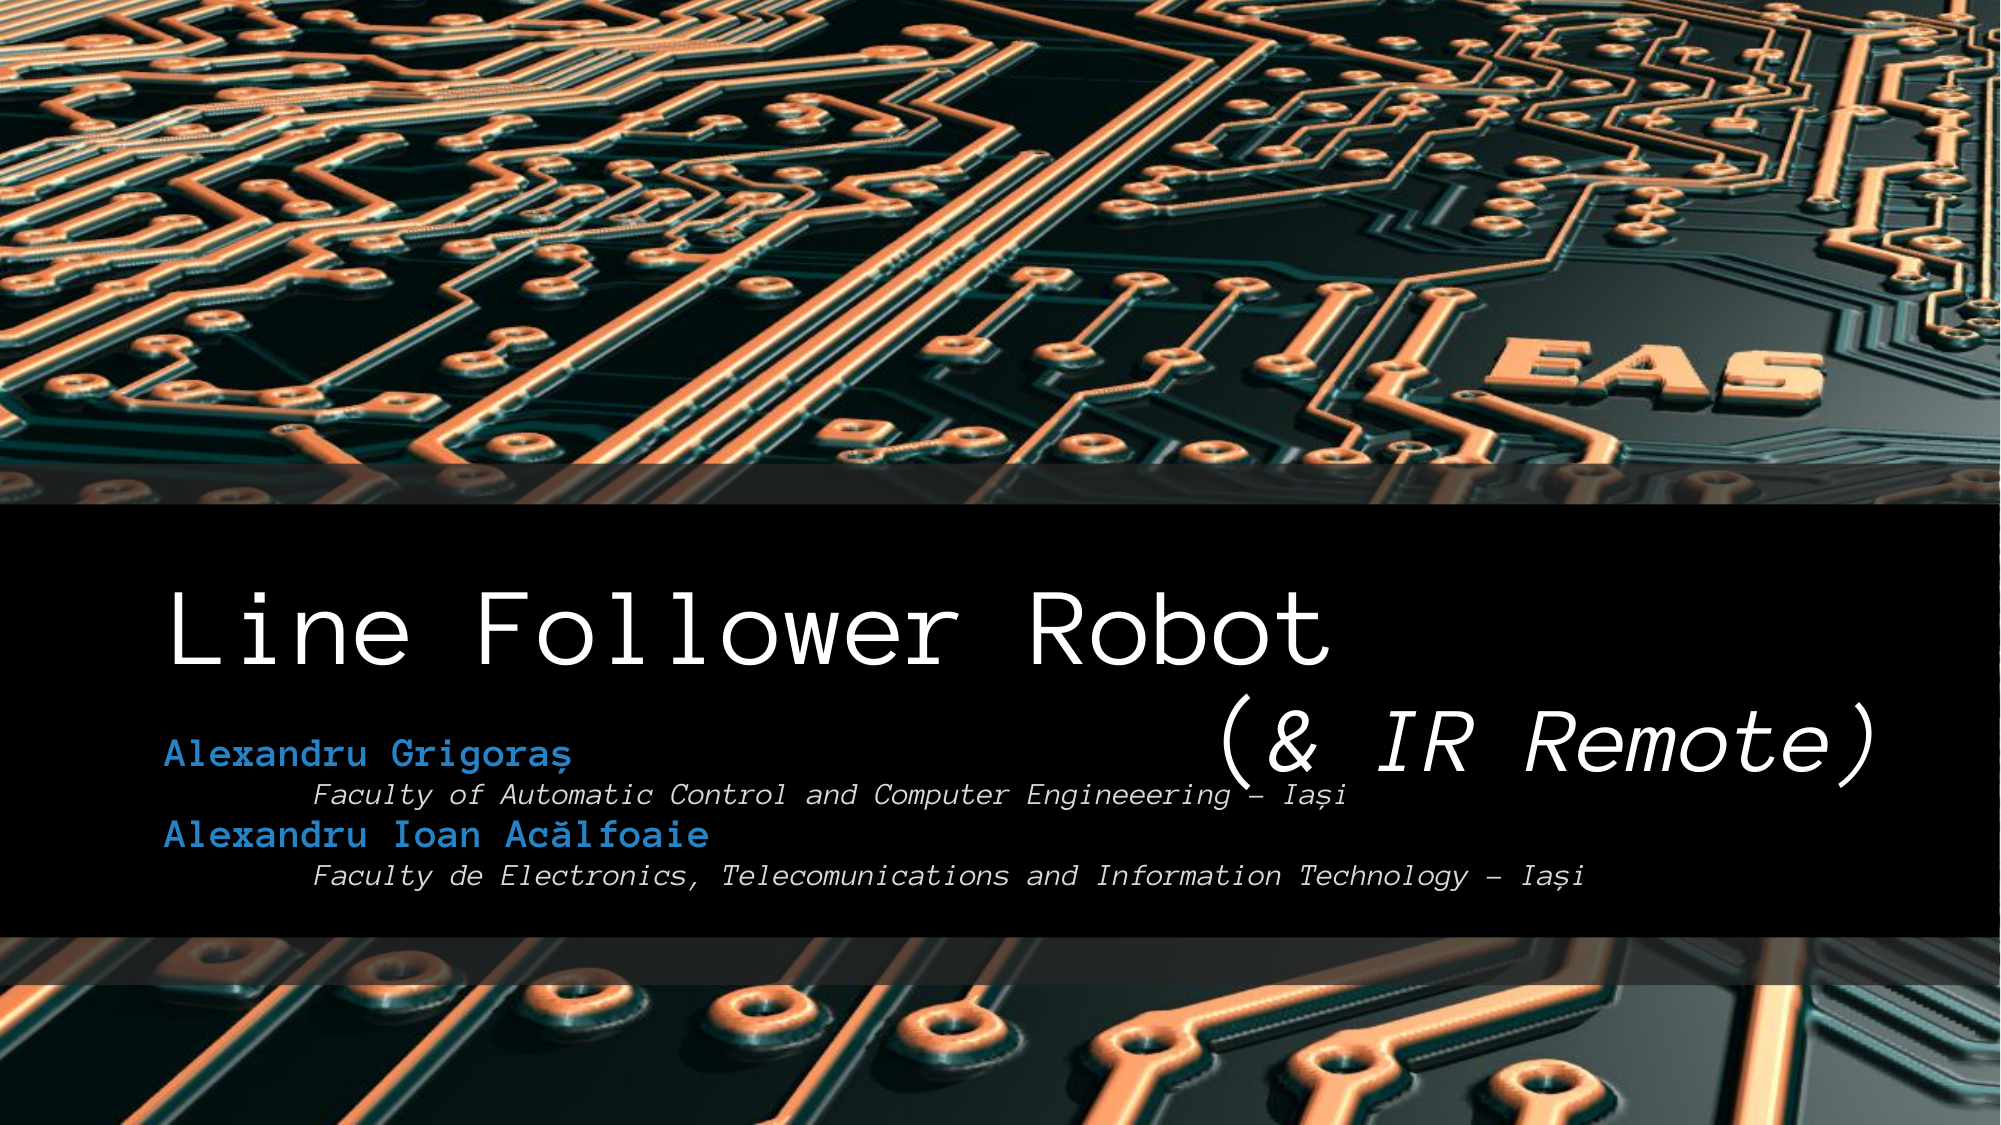

# Line Follower Robot
	(& IR Remote)
	Alexandru Grigoraș
		Faculty of Automatic Control and Computer Engineeering - Iași
	Alexandru Ioan Acălfoaie
		Faculty de Electronics, Telecomunications and Information Technology - Iași